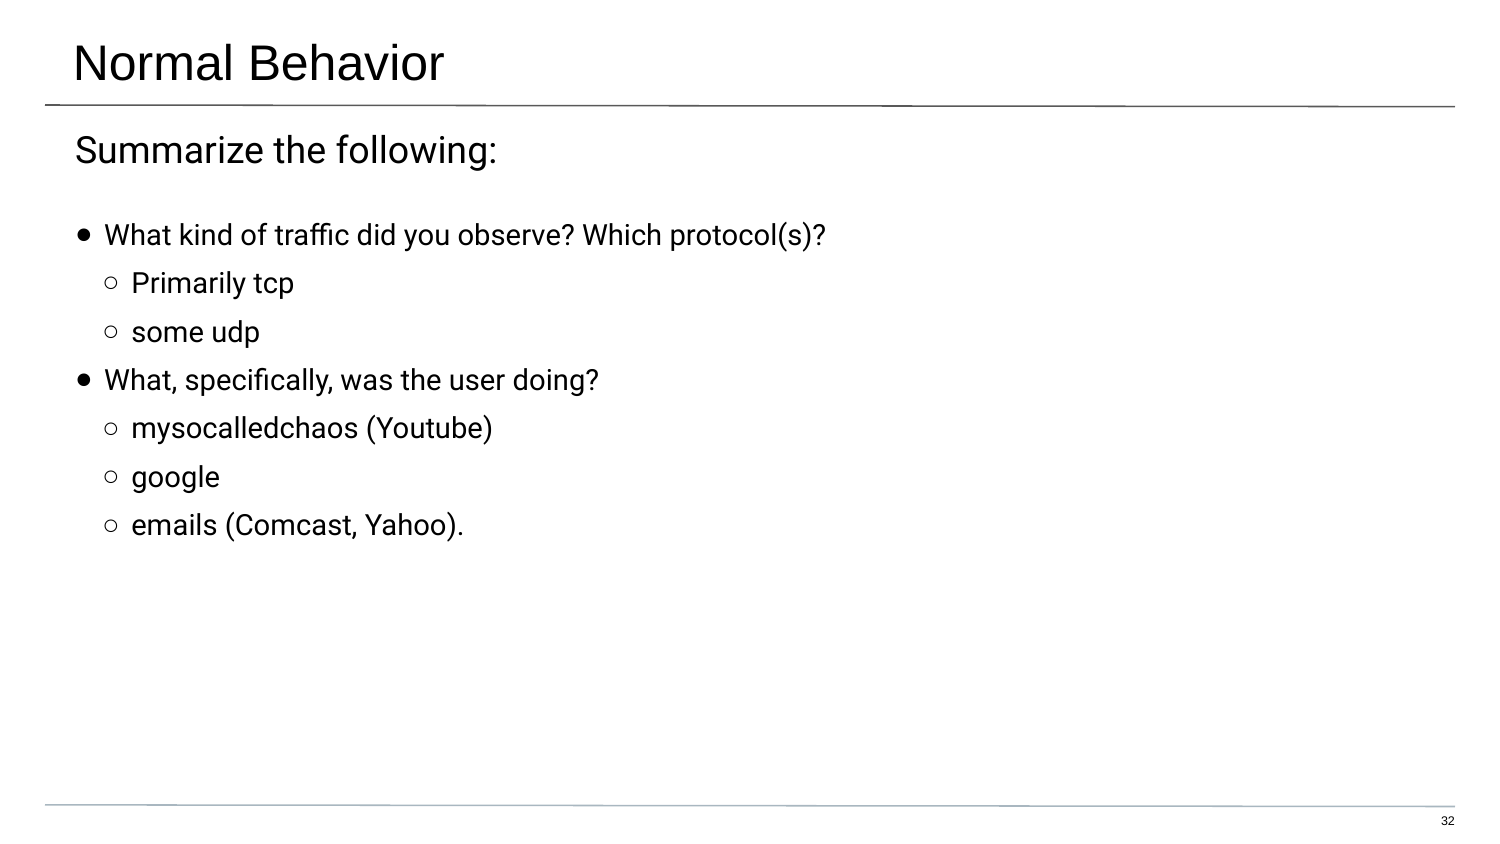

# Normal Behavior
Summarize the following:

What kind of traffic did you observe? Which protocol(s)?
Primarily tcp
some udp
What, specifically, was the user doing?
mysocalledchaos (Youtube)
google
emails (Comcast, Yahoo).

32